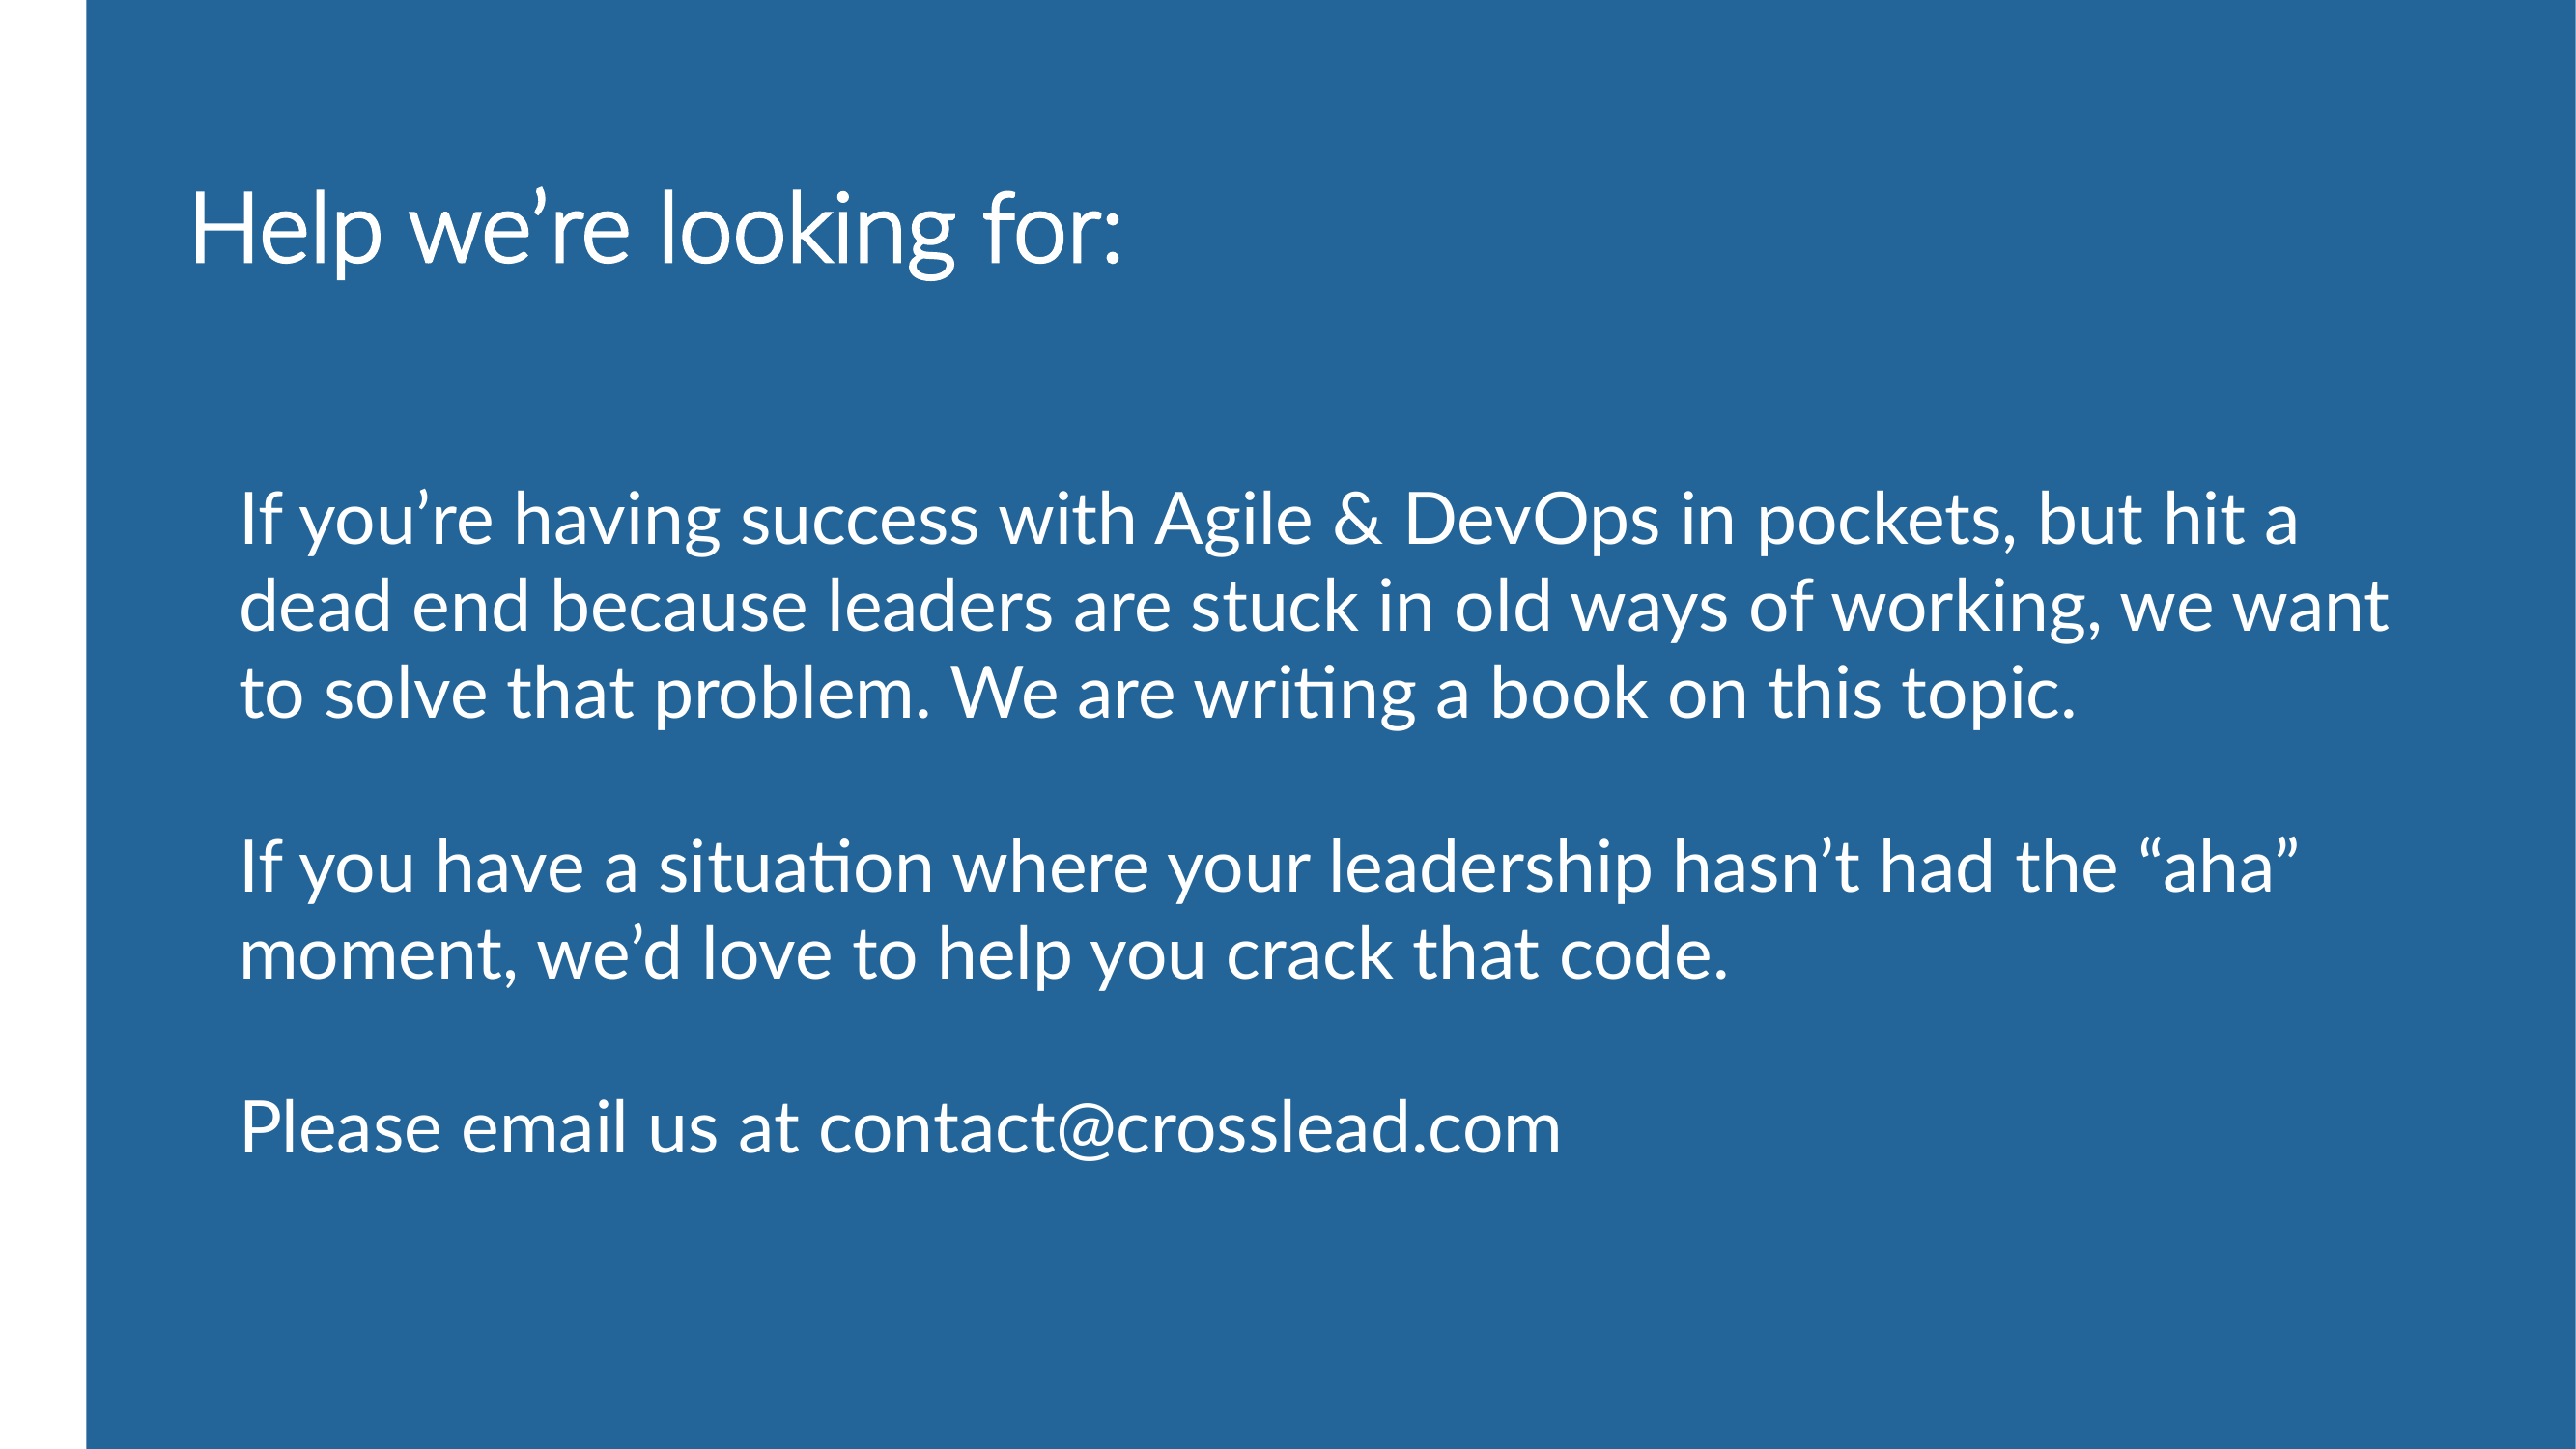

Help we’re looking for:
If you’re having success with Agile & DevOps in pockets, but hit a dead end because leaders are stuck in old ways of working, we want to solve that problem. We are writing a book on this topic.

If you have a situation where your leadership hasn’t had the “aha” moment, we’d love to help you crack that code.

Please email us at contact@crosslead.com